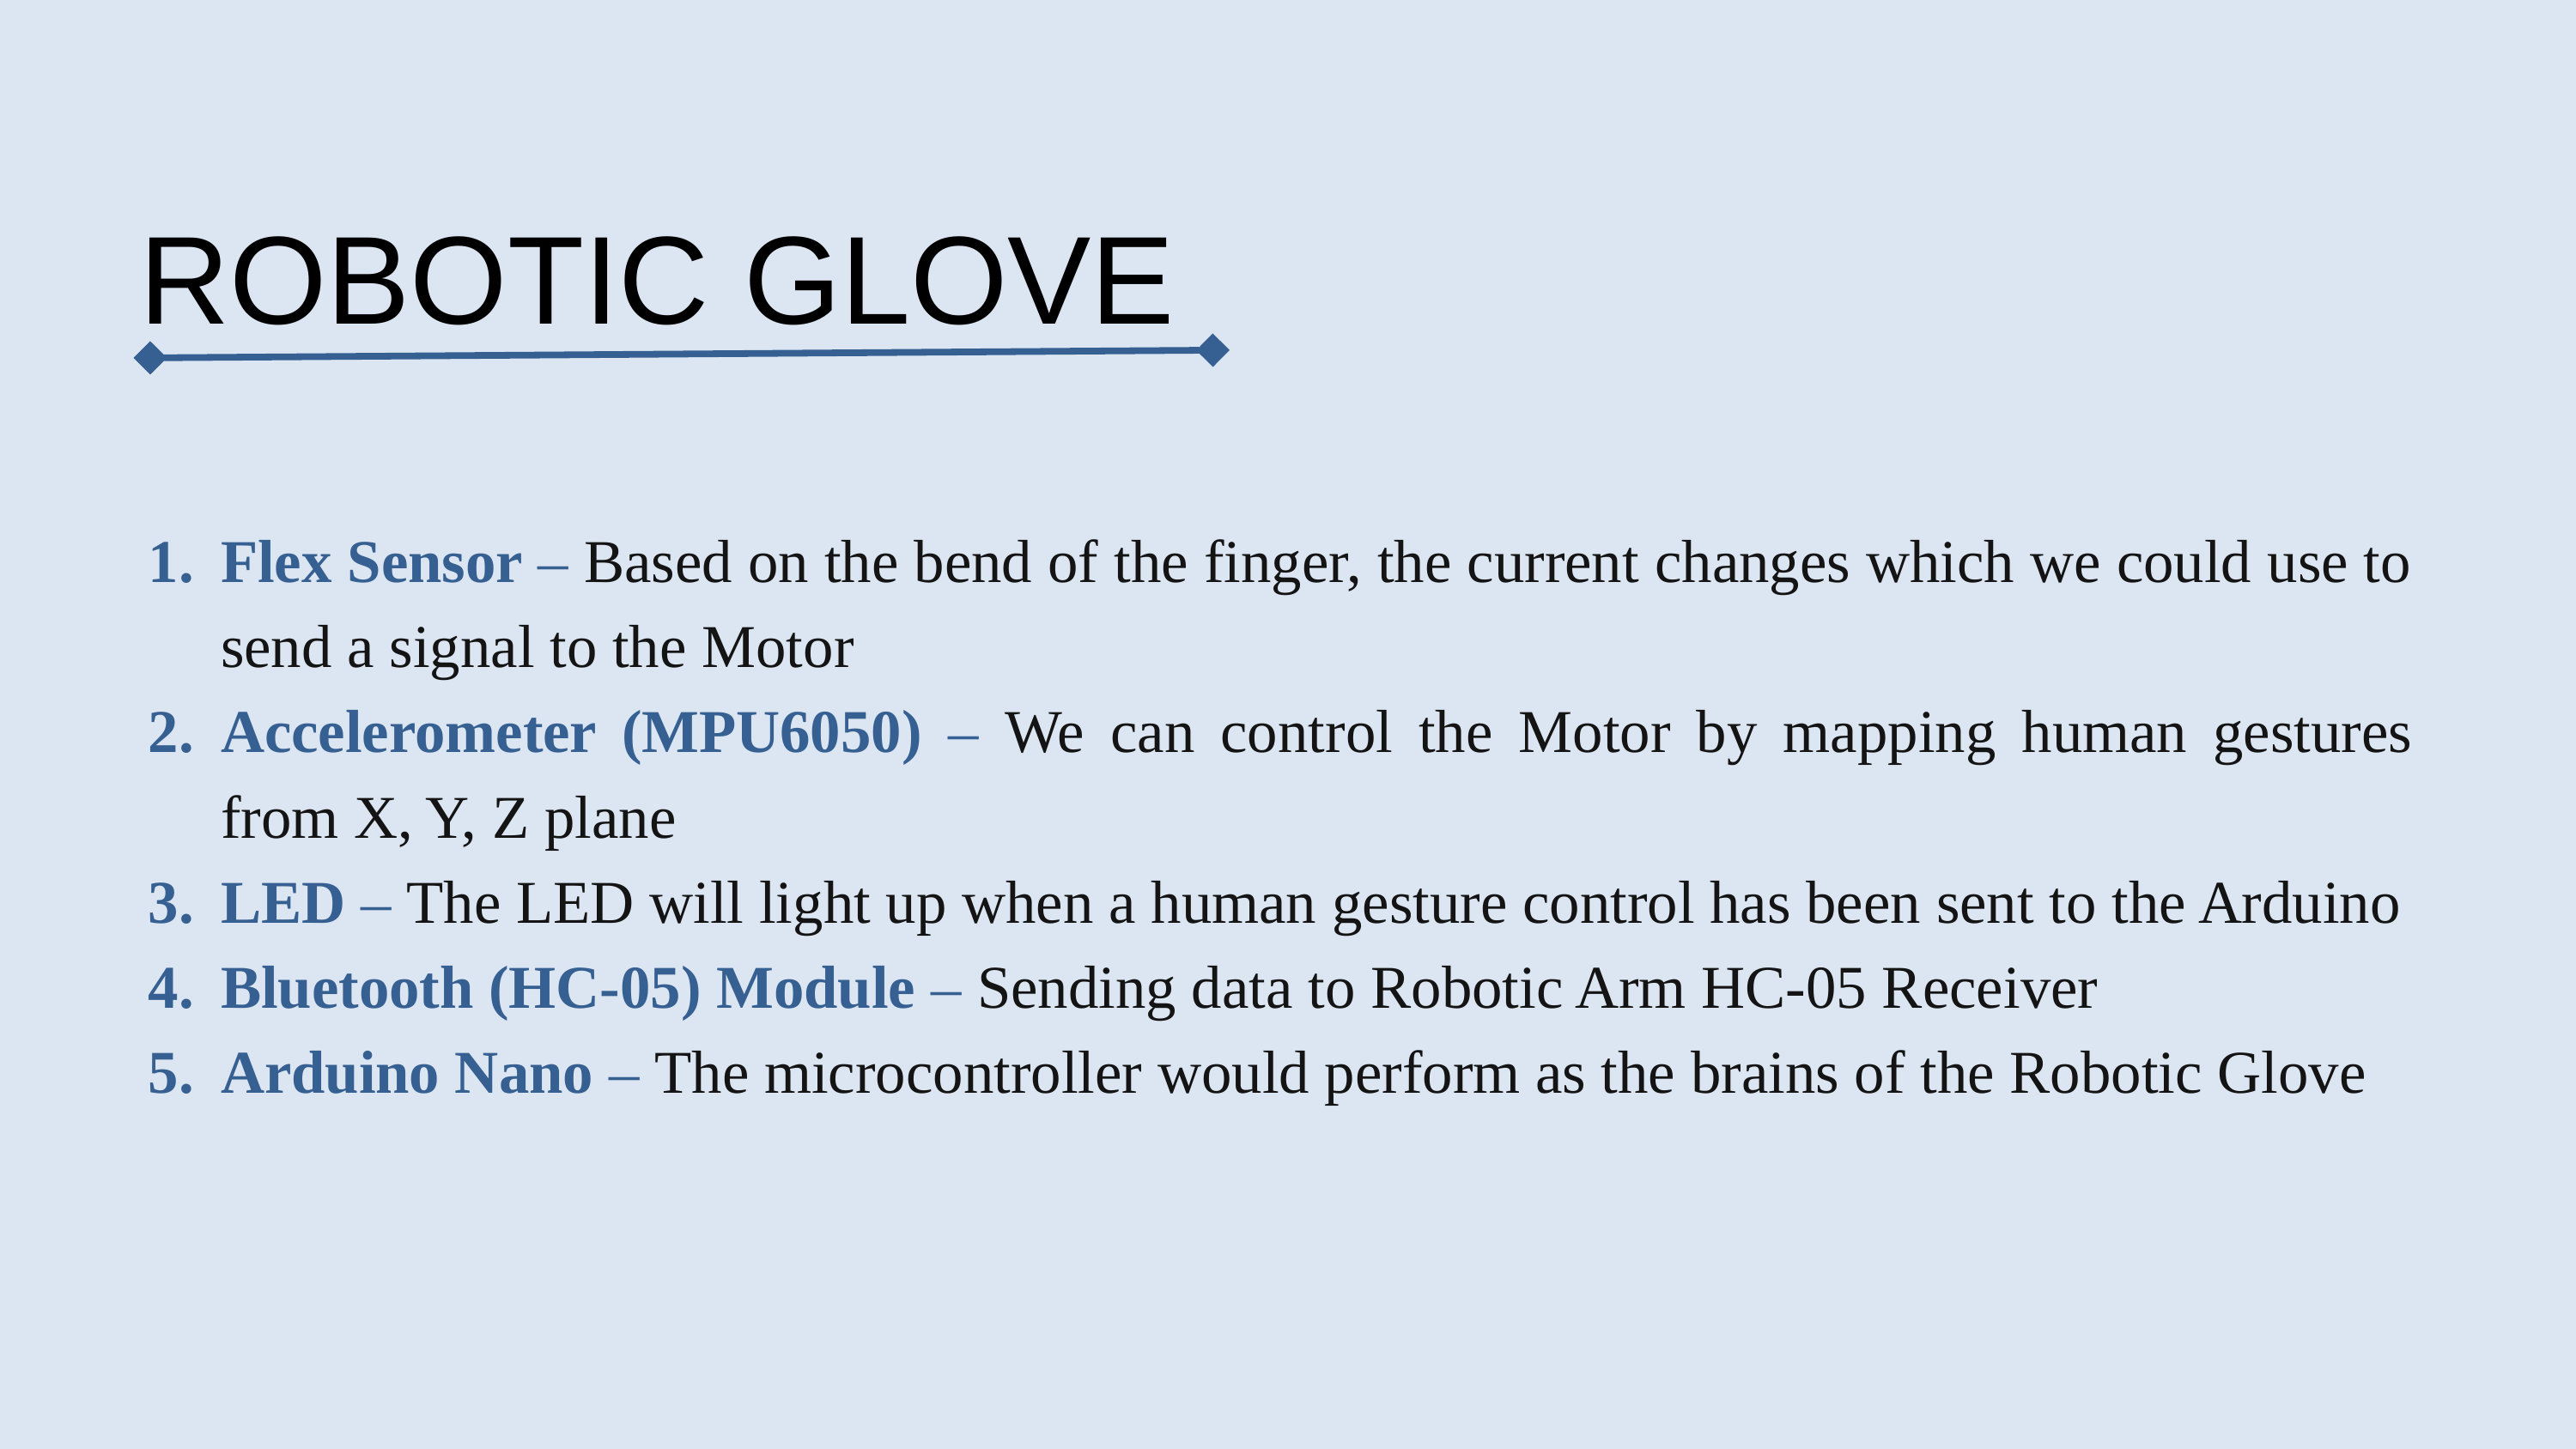

ROBOTIC GLOVE

Flex Sensor – Based on the bend of the finger, the current changes which we could use to send a signal to the Motor
Accelerometer (MPU6050) – We can control the Motor by mapping human gestures from X, Y, Z plane
LED – The LED will light up when a human gesture control has been sent to the Arduino
Bluetooth (HC-05) Module – Sending data to Robotic Arm HC-05 Receiver
Arduino Nano – The microcontroller would perform as the brains of the Robotic Glove